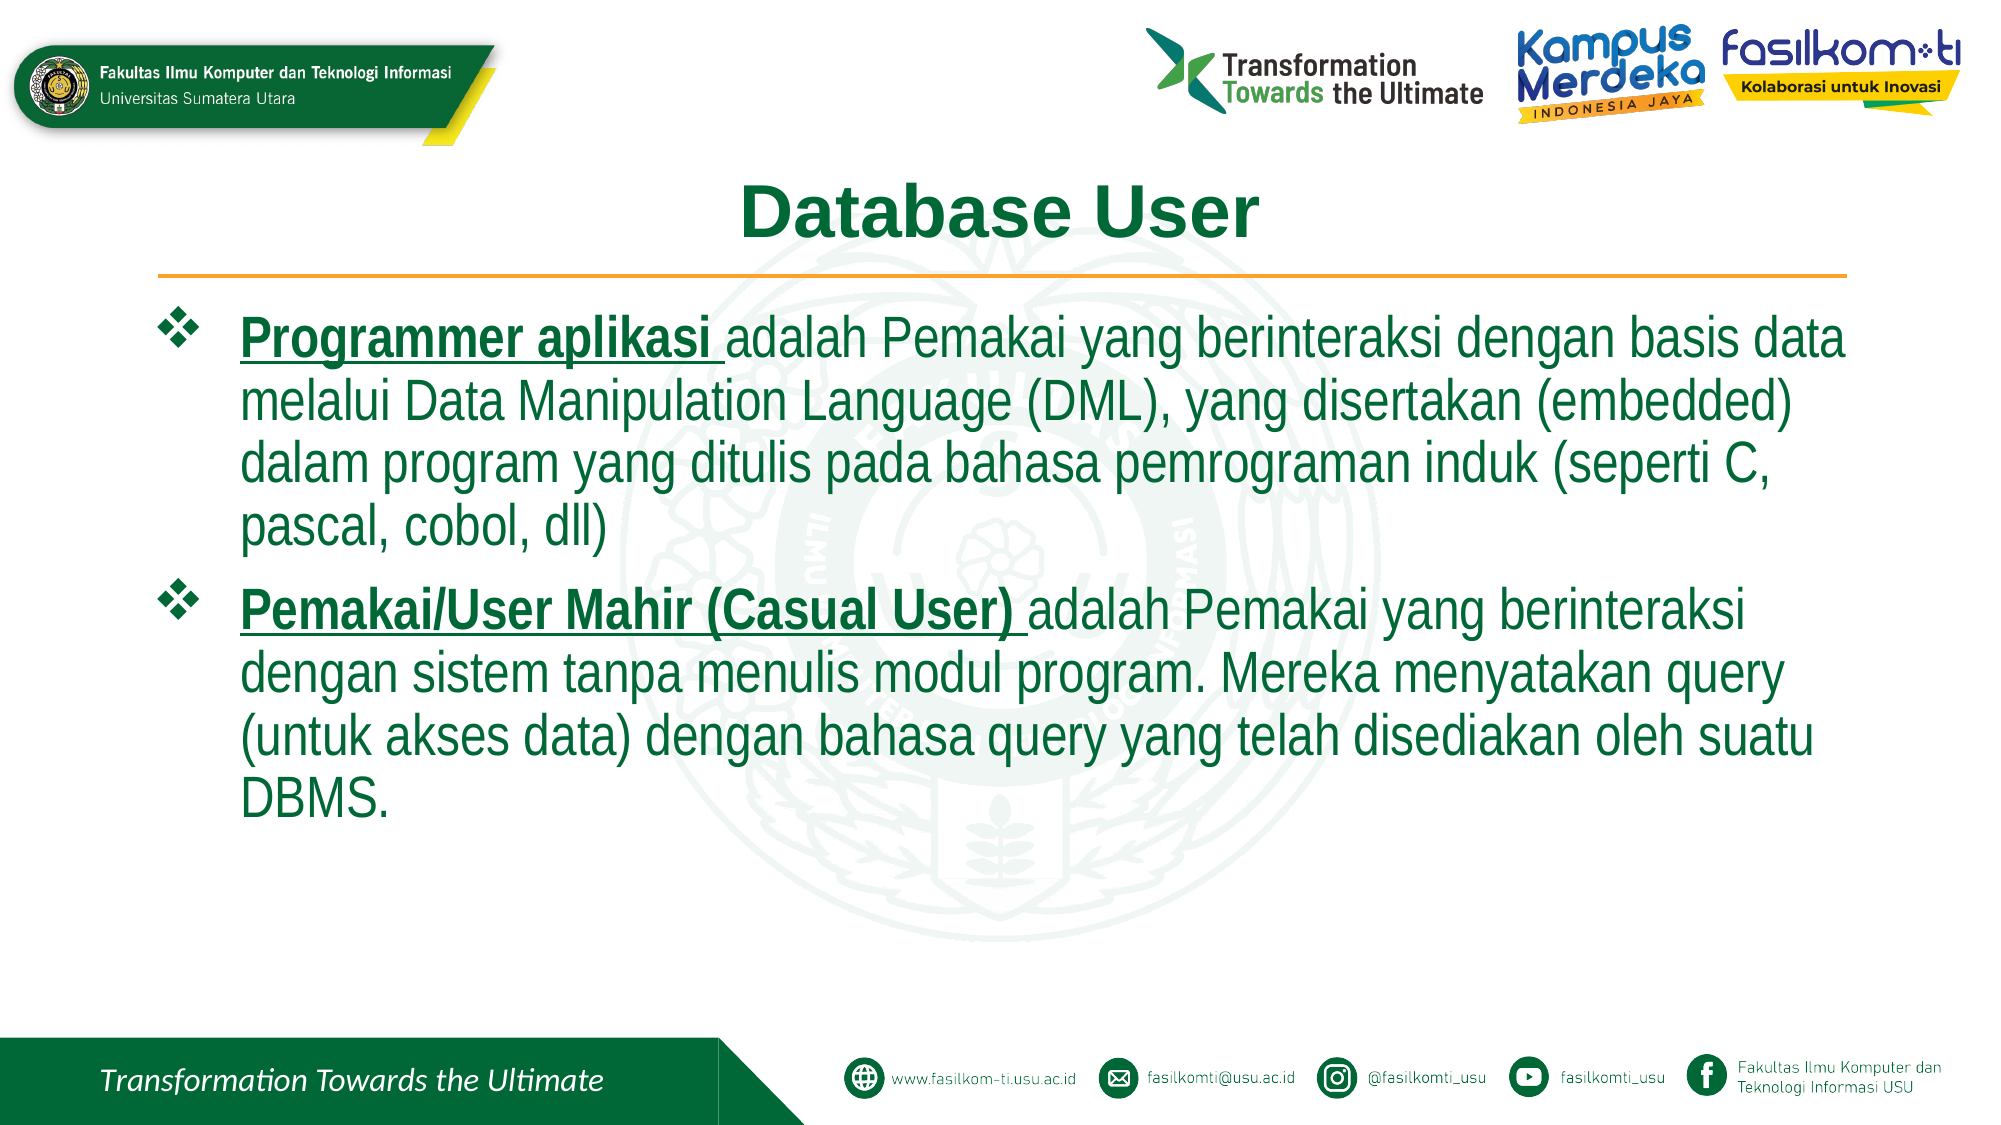

# Database User
Programmer aplikasi adalah Pemakai yang berinteraksi dengan basis data melalui Data Manipulation Language (DML), yang disertakan (embedded) dalam program yang ditulis pada bahasa pemrograman induk (seperti C, pascal, cobol, dll)
Pemakai/User Mahir (Casual User) adalah Pemakai yang berinteraksi dengan sistem tanpa menulis modul program. Mereka menyatakan query (untuk akses data) dengan bahasa query yang telah disediakan oleh suatu DBMS.